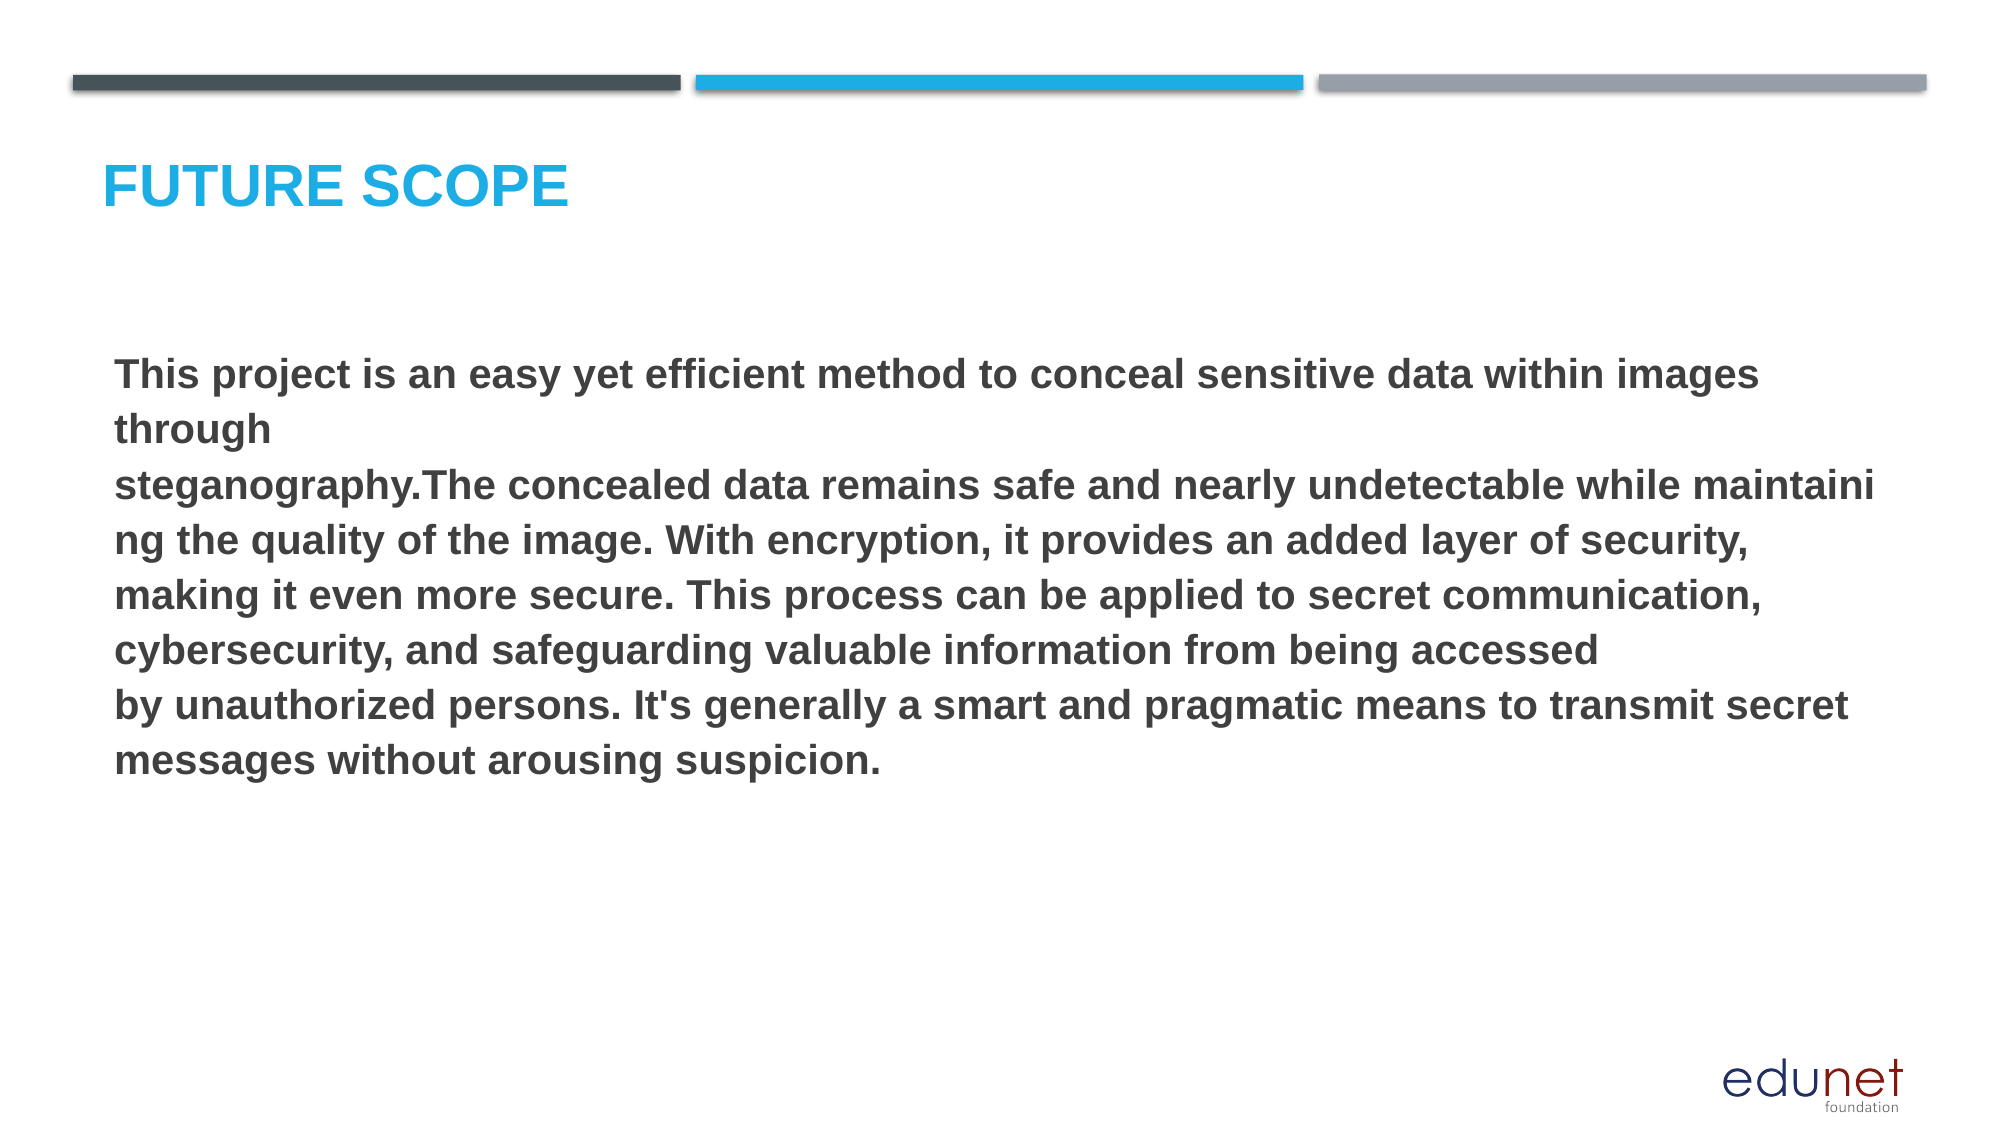

Future scope
This project is an easy yet efficient method to conceal sensitive data within images through steganography.The concealed data remains safe and nearly undetectable while maintaining the quality of the image. With encryption, it provides an added layer of security, making it even more secure. This process can be applied to secret communication, cybersecurity, and safeguarding valuable information from being accessed by unauthorized persons. It's generally a smart and pragmatic means to transmit secret messages without arousing suspicion.